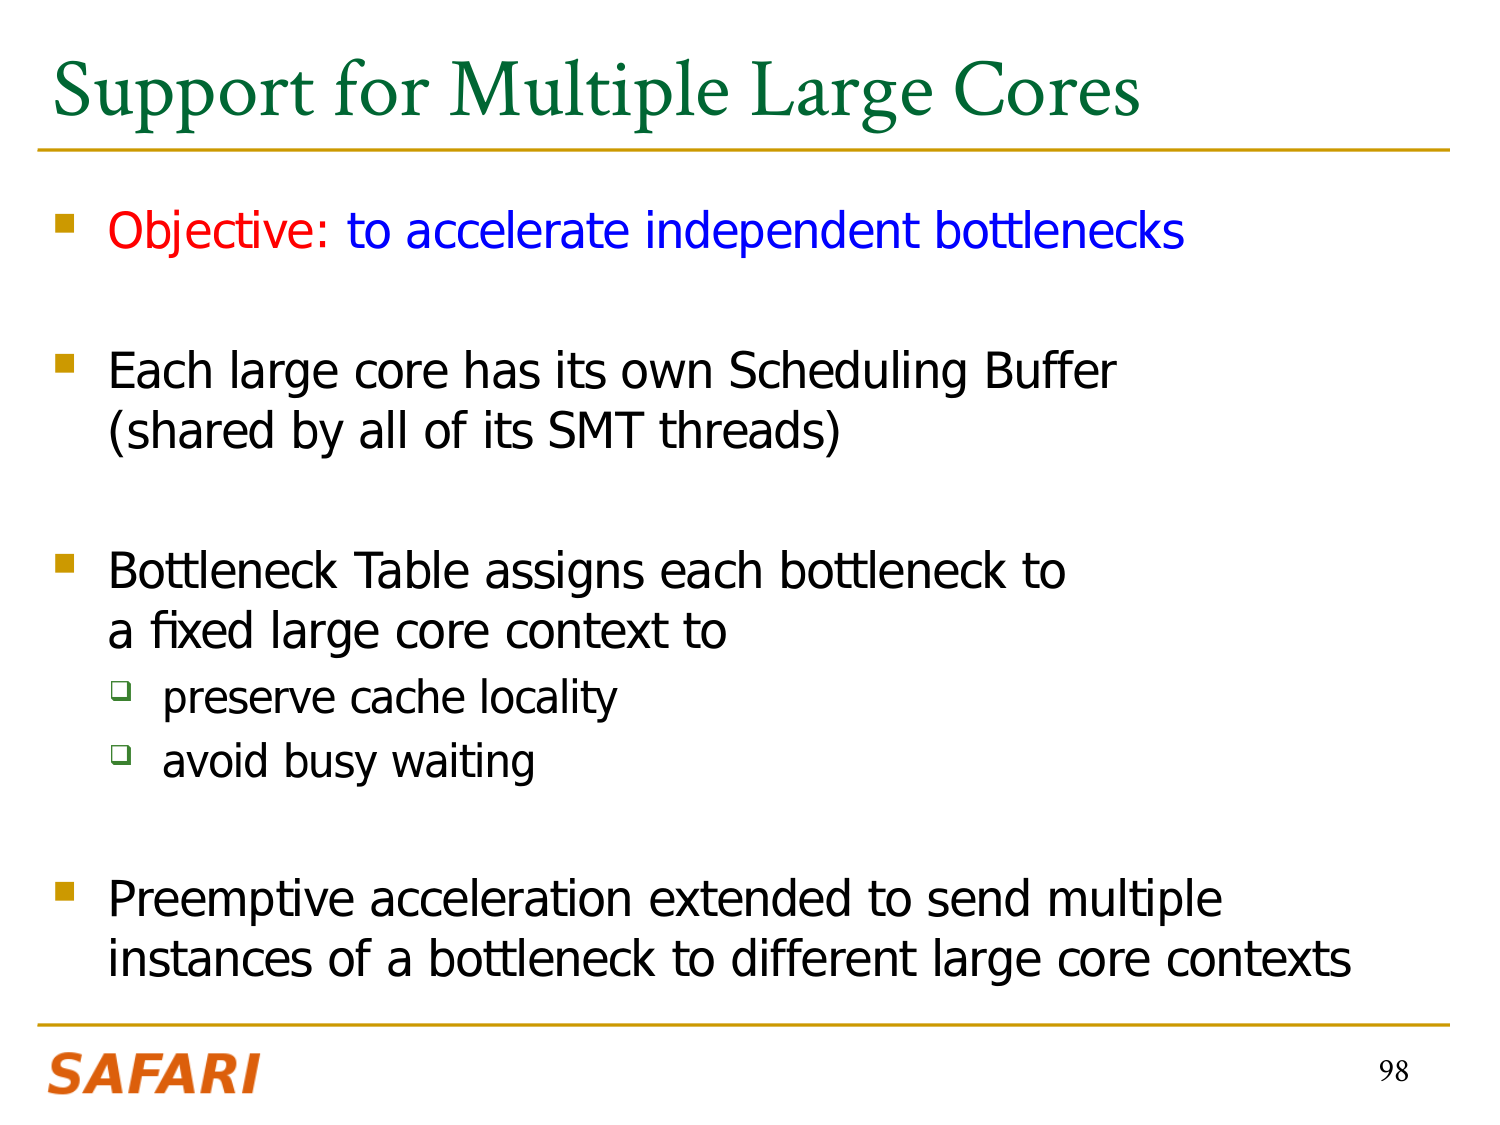

# Support for Multiple Large Cores
Objective: to accelerate independent bottlenecks

Each large core has its own Scheduling Buffer
(shared by all of its SMT threads)

Bottleneck Table assigns each bottleneck to
a fixed large core context to
preserve cache locality
avoid busy waiting

Preemptive acceleration extended to send multiple instances of a bottleneck to different large core contexts
98